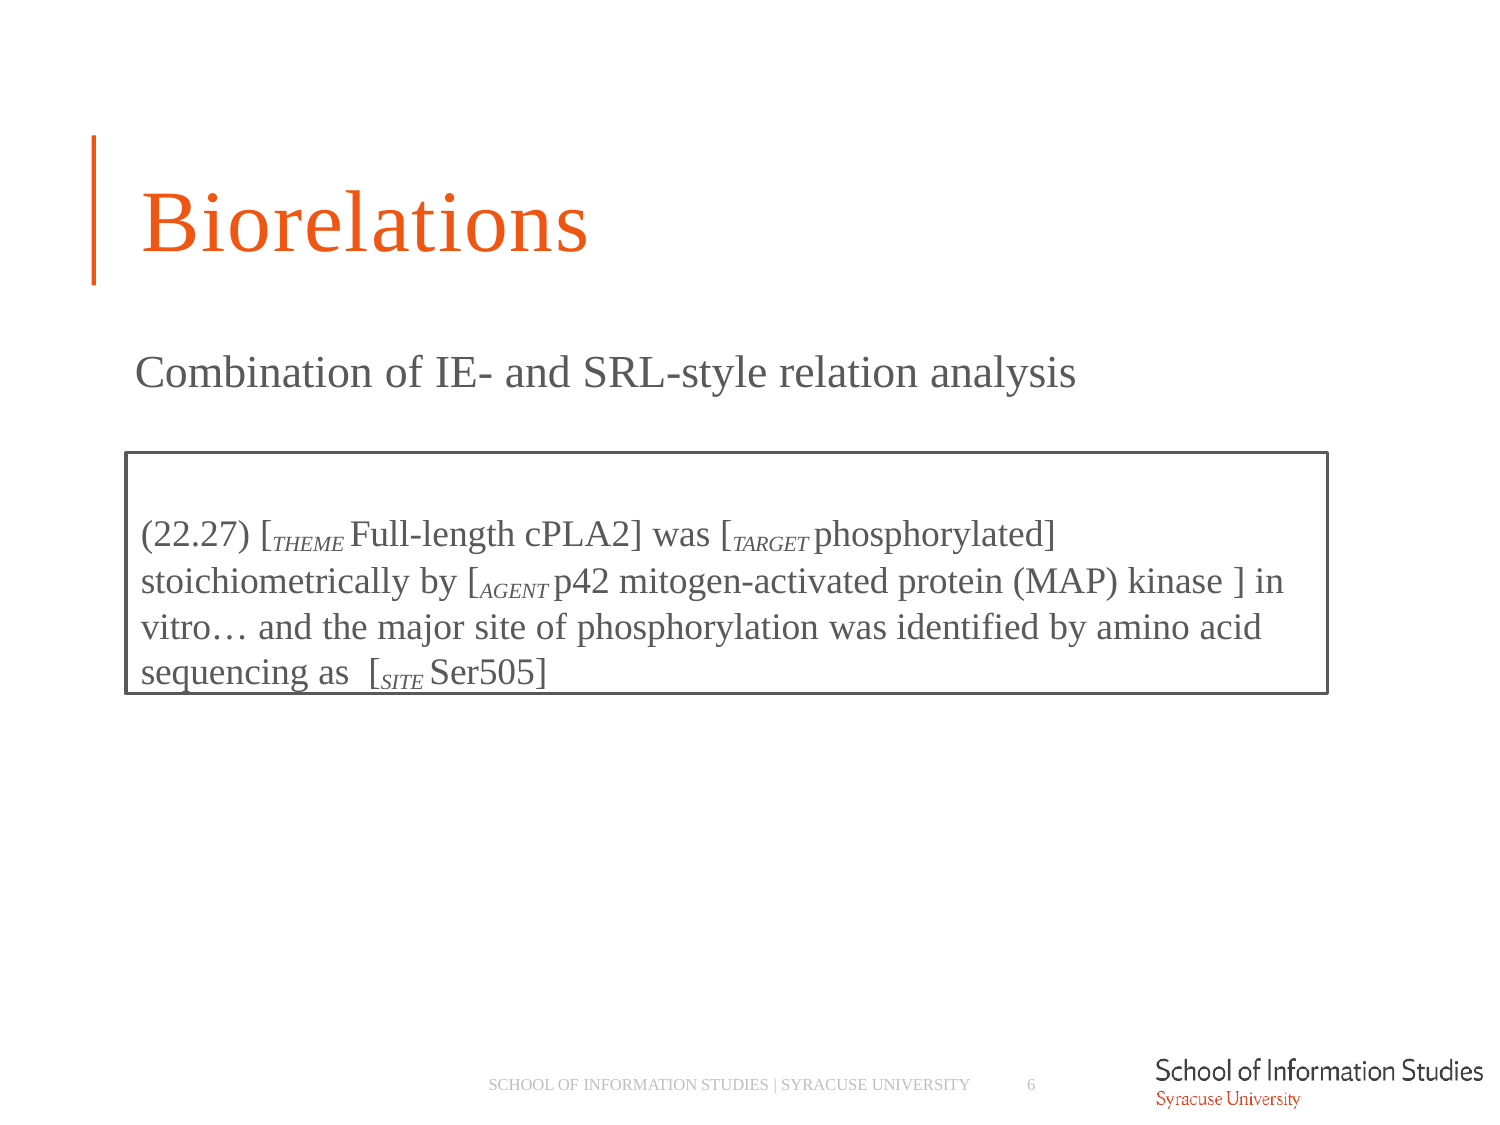

# Biorelations
Combination of IE- and SRL-style relation analysis

(22.27) [THEME Full-length cPLA2] was [TARGET phosphorylated]  stoichiometrically by [AGENT p42 mitogen-activated protein (MAP) kinase ] in  vitro… and the major site of phosphorylation was identified by amino acid  sequencing as [SITE Ser505]
SCHOOL OF INFORMATION STUDIES | SYRACUSE UNIVERSITY
6